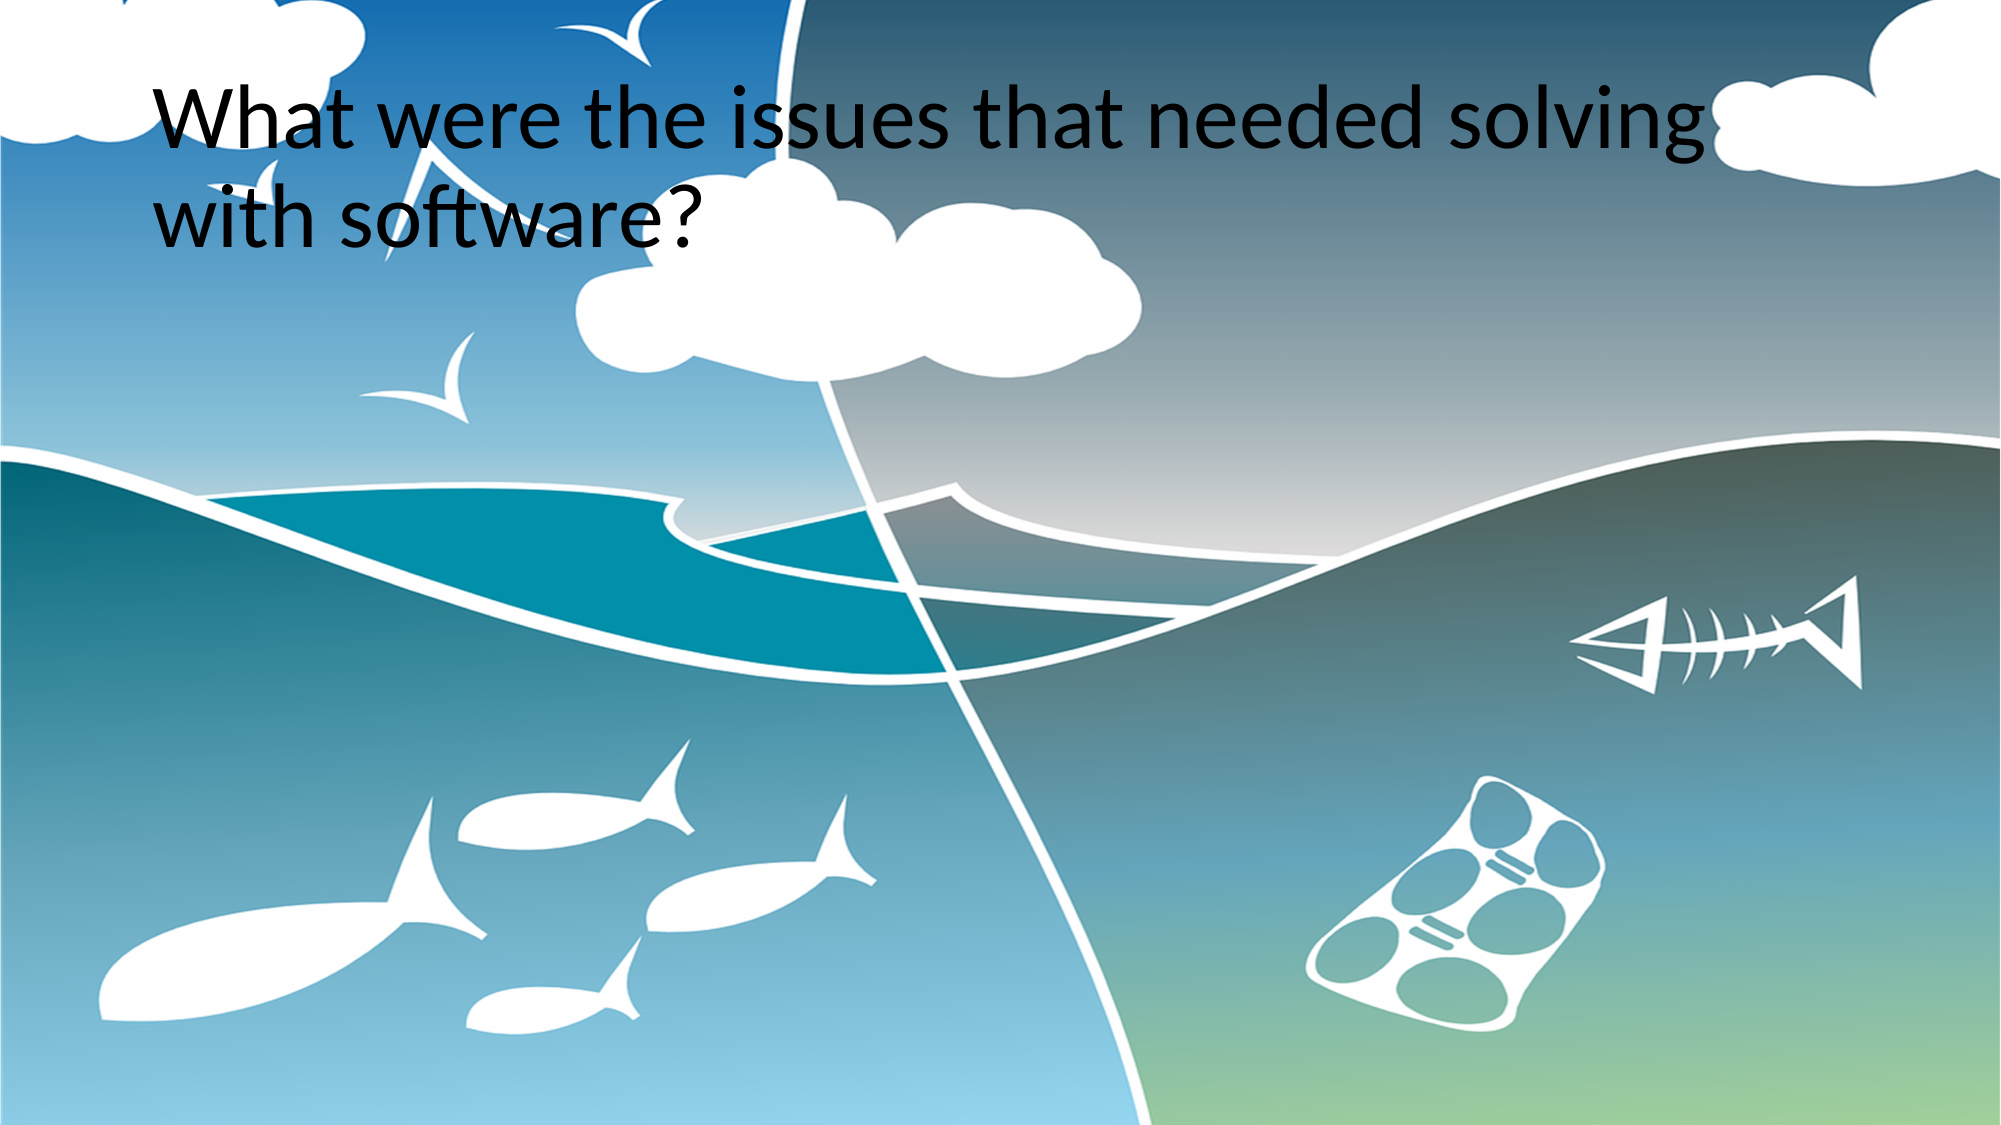

# What were the issues that needed solving with software?